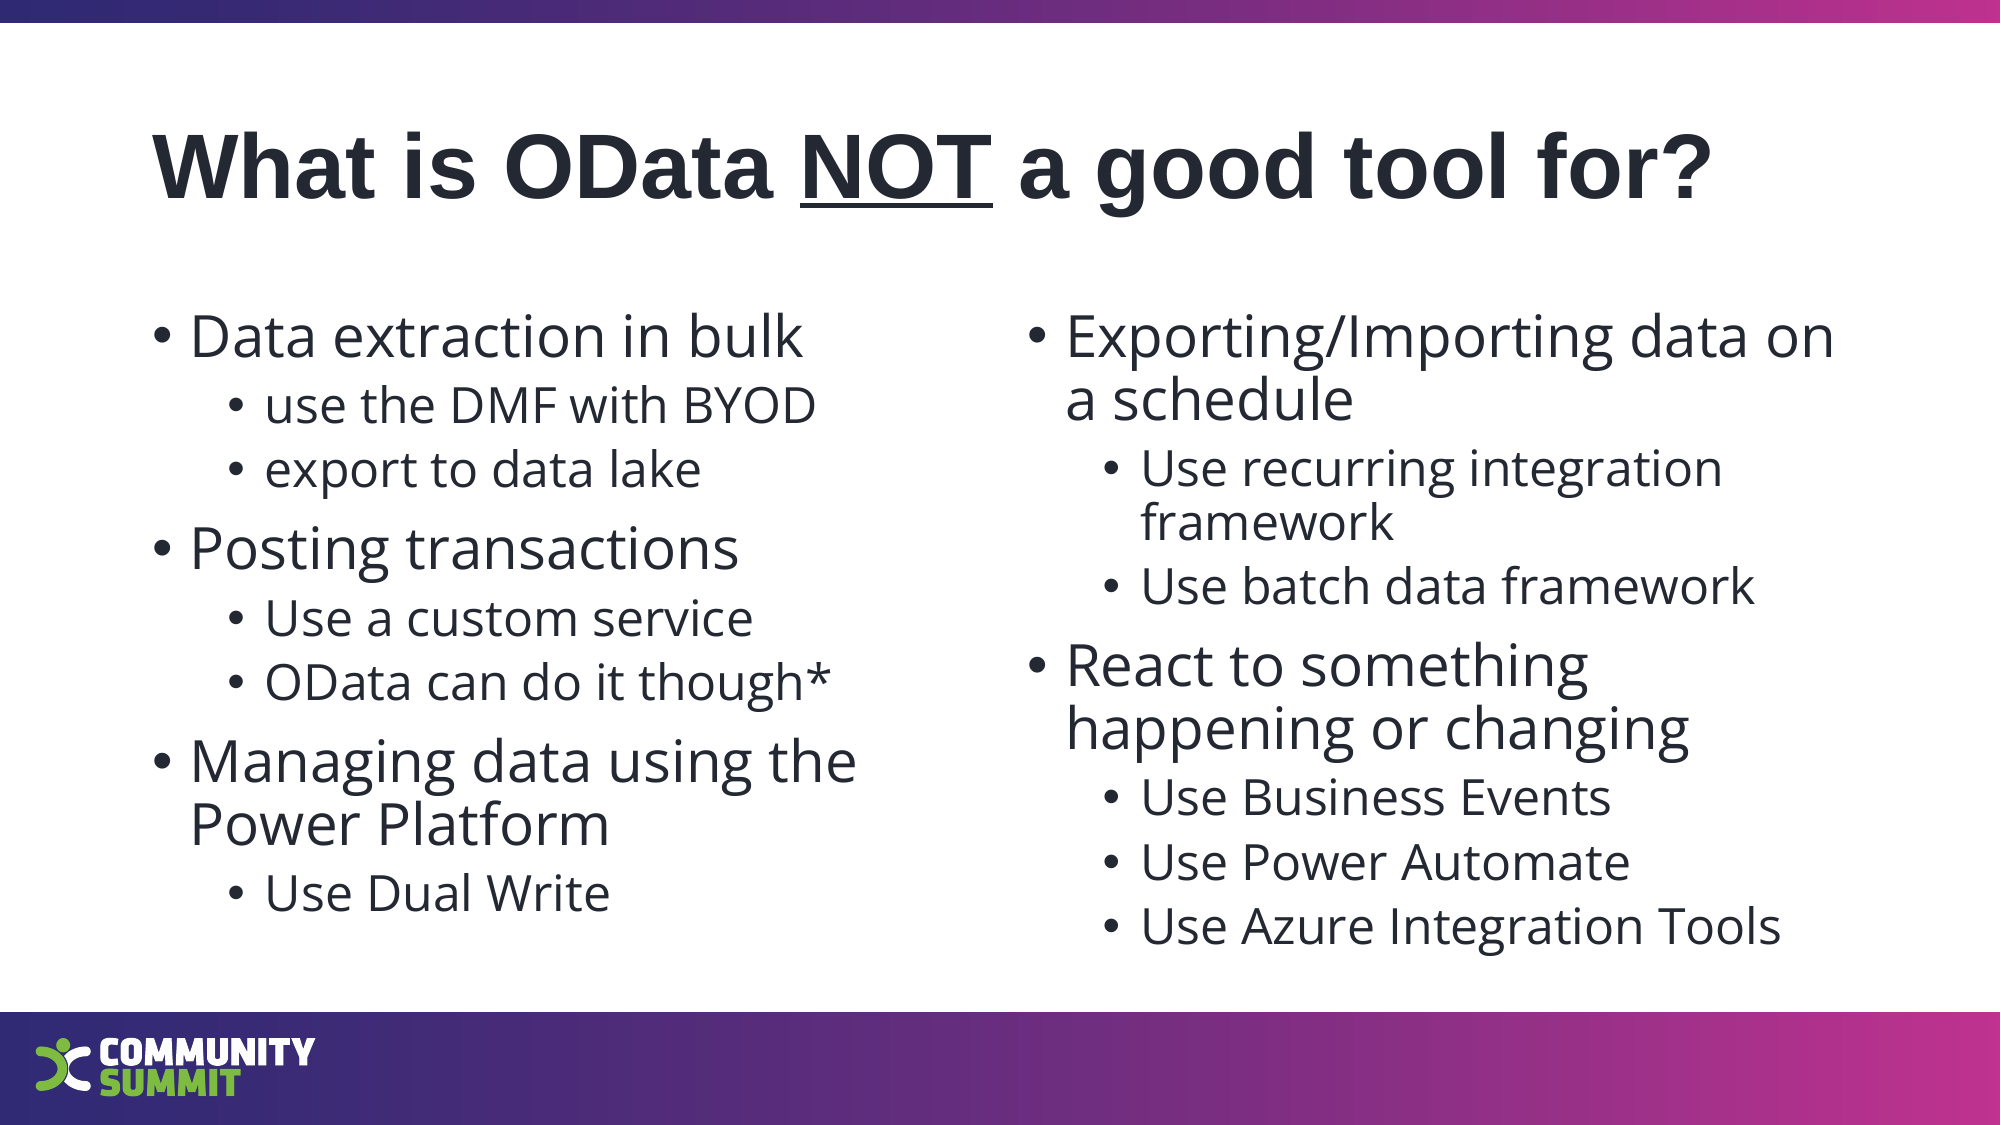

# What is OData NOT a good tool for?
Data extraction in bulk
use the DMF with BYOD
export to data lake
Posting transactions
Use a custom service
OData can do it though*
Managing data using the Power Platform
Use Dual Write

Exporting/Importing data on a schedule
Use recurring integration framework
Use batch data framework
React to something happening or changing
Use Business Events
Use Power Automate
Use Azure Integration Tools